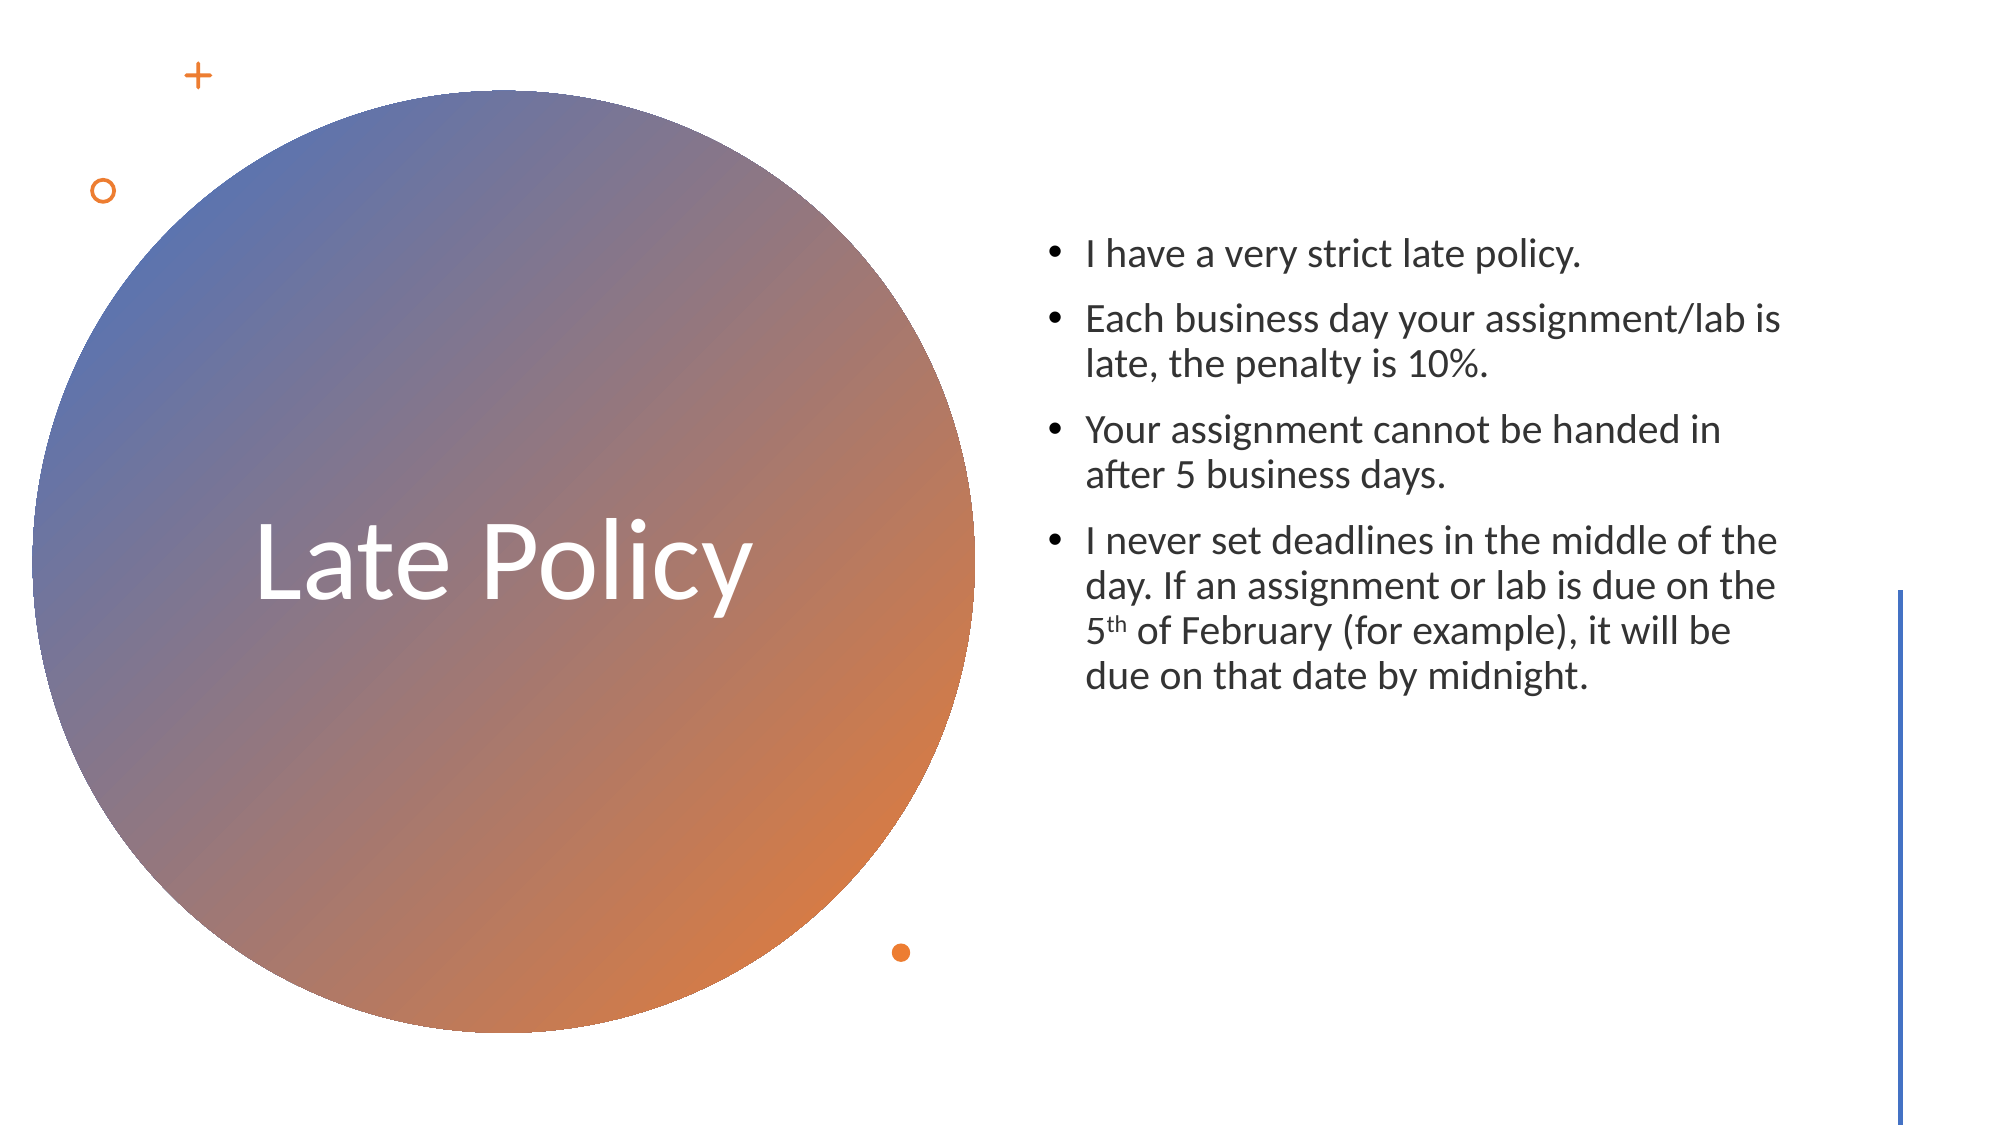

I have a very strict late policy.
Each business day your assignment/lab is late, the penalty is 10%.
Your assignment cannot be handed in after 5 business days.
I never set deadlines in the middle of the day. If an assignment or lab is due on the 5th of February (for example), it will be due on that date by midnight.

# Late Policy